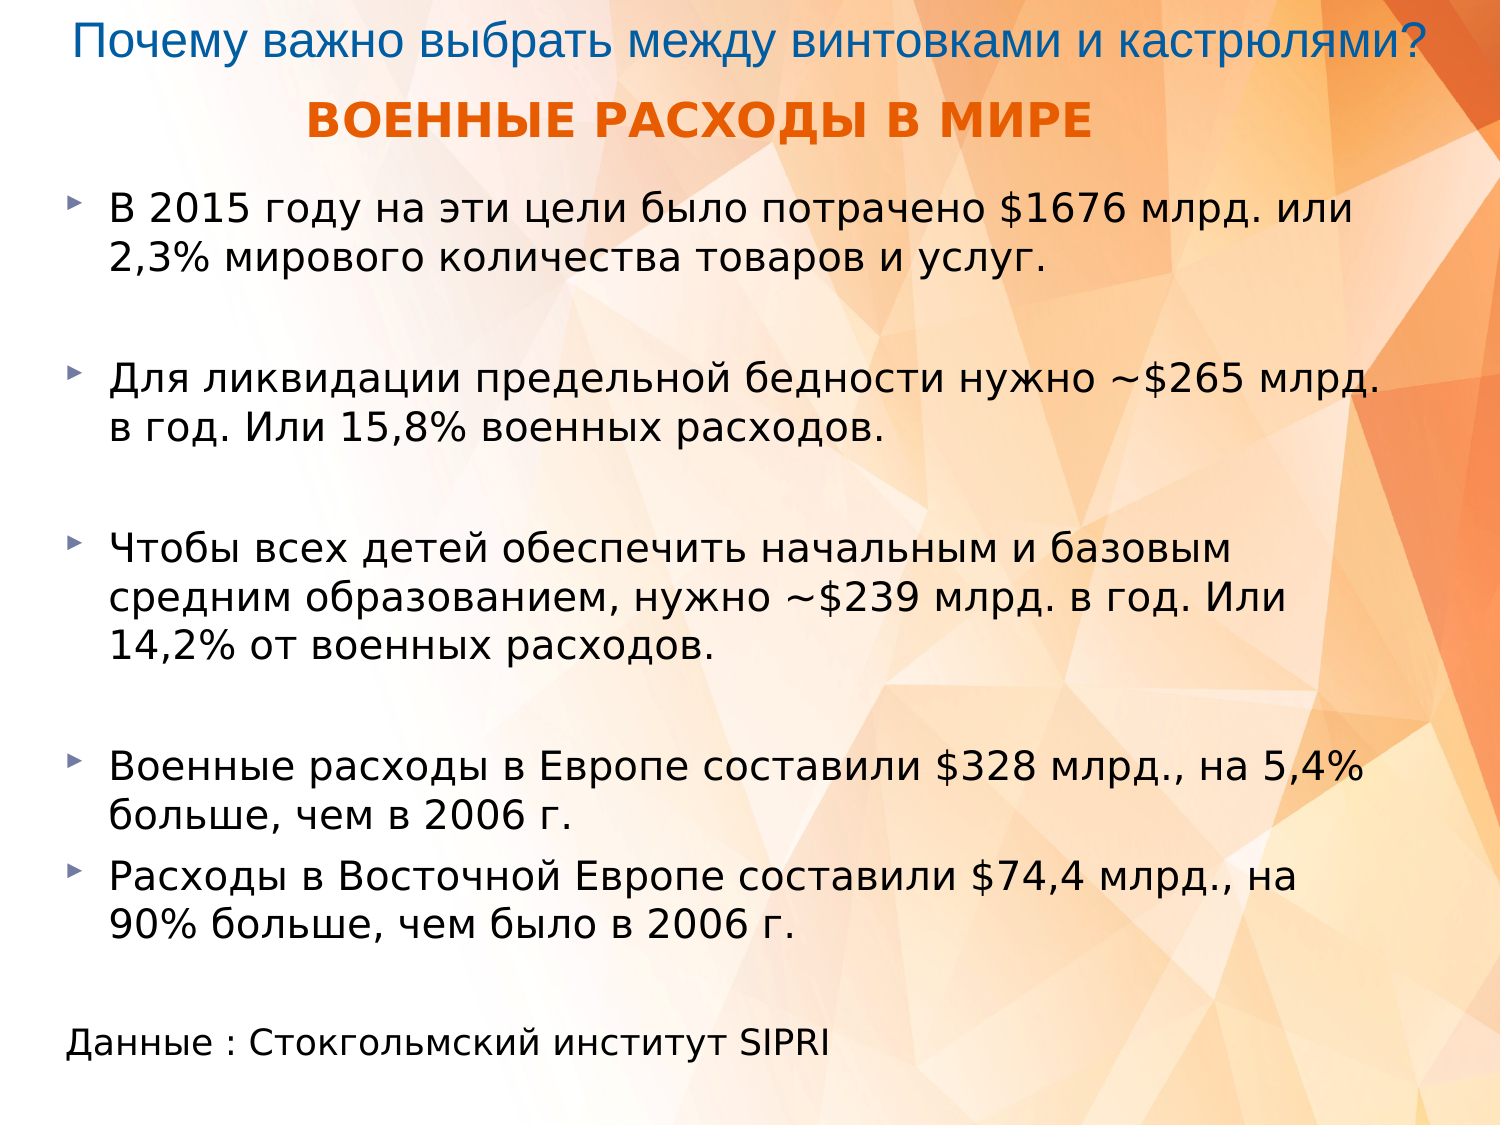

Почему важно выбрать между винтовками и кастрюлями?
# ВОЕННЫЕ РАСХОДЫ В МИРЕ
В 2015 году на эти цели было потрачено $1676 млрд. или 2,3% мирового количества товаров и услуг.

Для ликвидации предельной бедности нужно ~$265 млрд. в год. Или 15,8% военных расходов.

Чтобы всех детей обеспечить начальным и базовым средним образованием, нужно ~$239 млрд. в год. Или 14,2% от военных расходов.

Военные расходы в Европе составили $328 млрд., на 5,4% больше, чем в 2006 г.
Расходы в Восточной Европе составили $74,4 млрд., на 90% больше, чем было в 2006 г.

Данные : Стокгольмский институт SIPRI